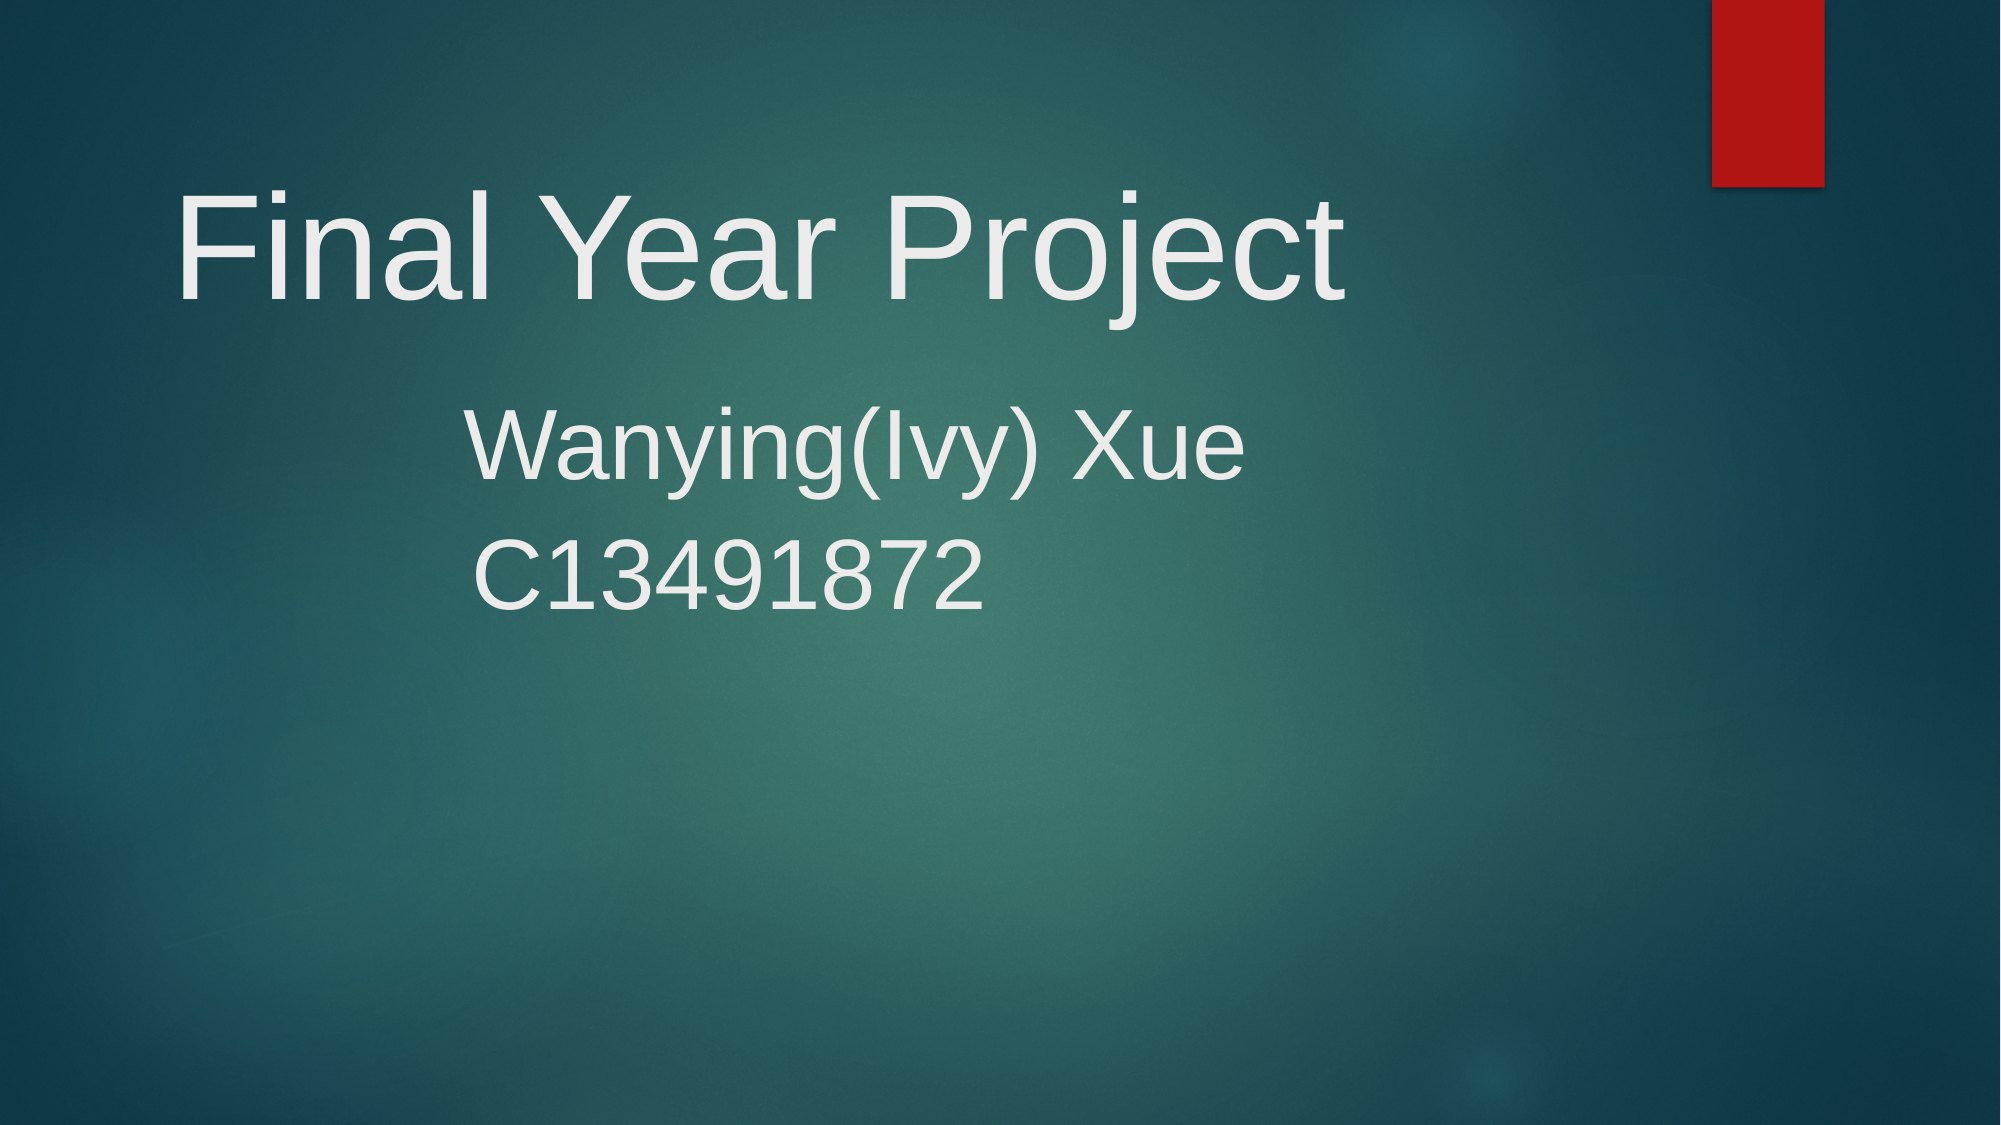

# Final Year Project Wanying(Ivy) Xue C13491872